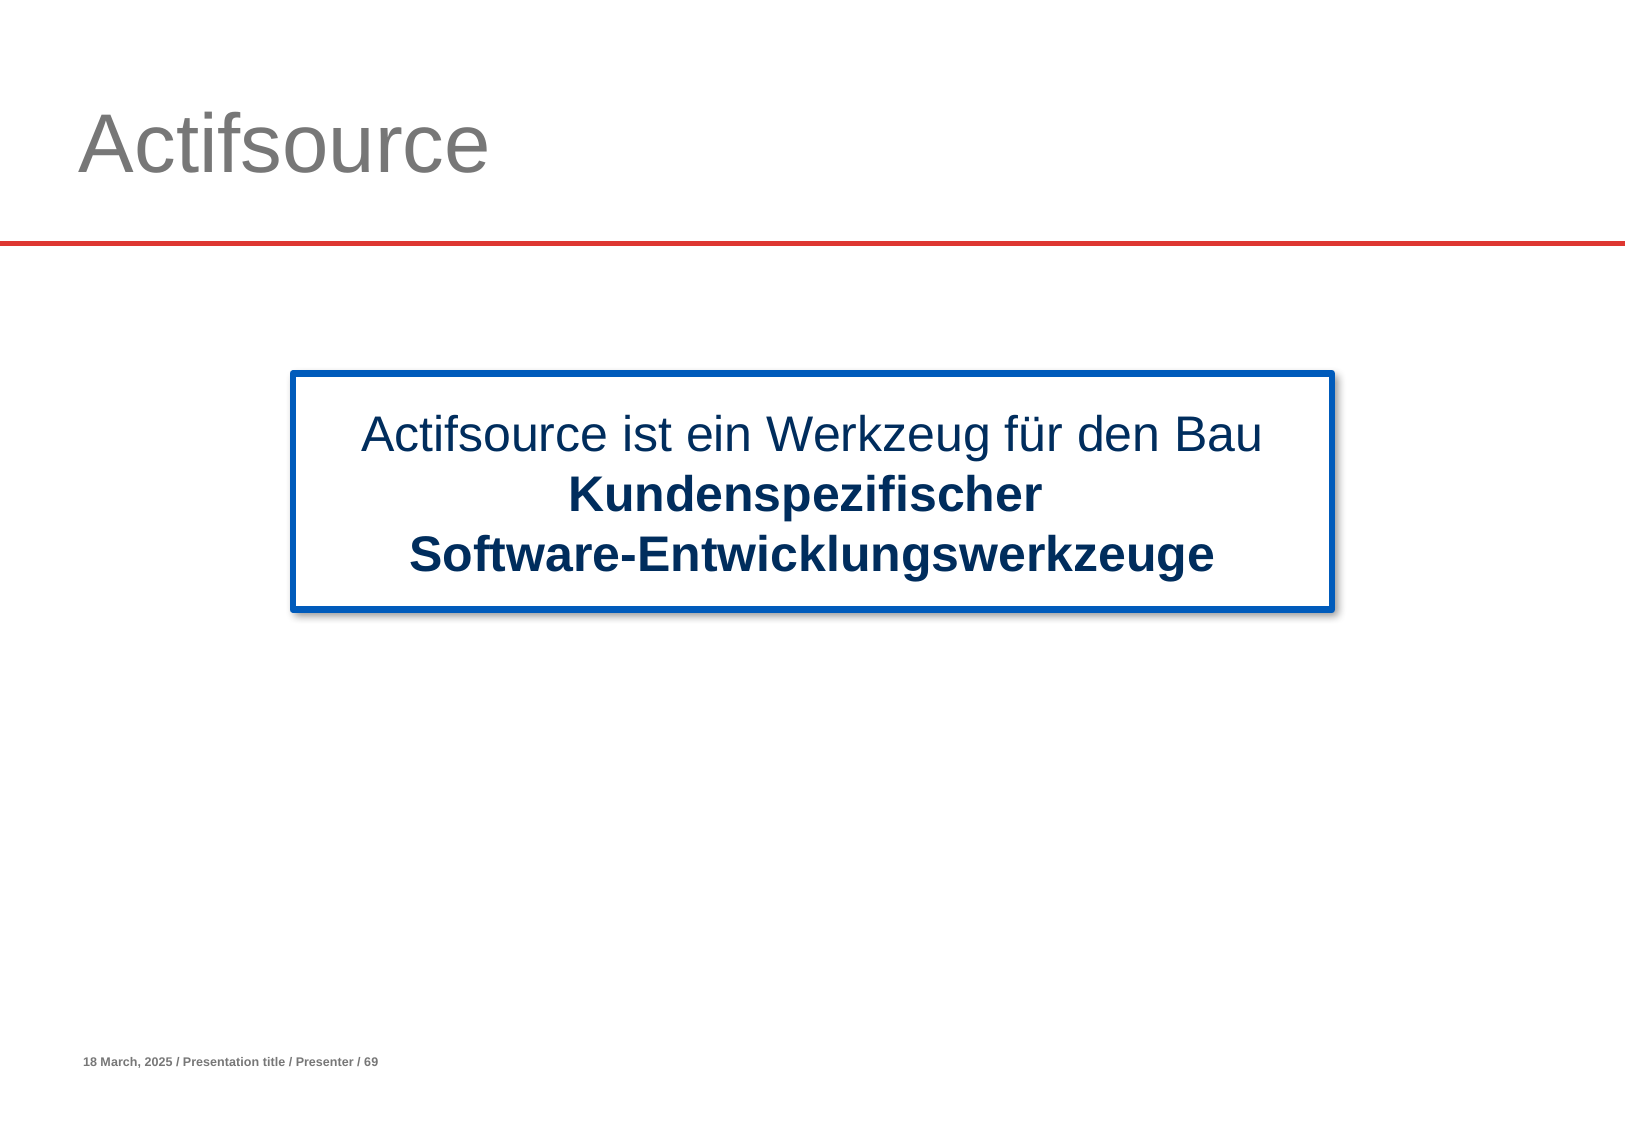

# Actifsource
Actifsource ist ein Werkzeug für den Bau
Kundenspezifischer
Software-Entwicklungswerkzeuge